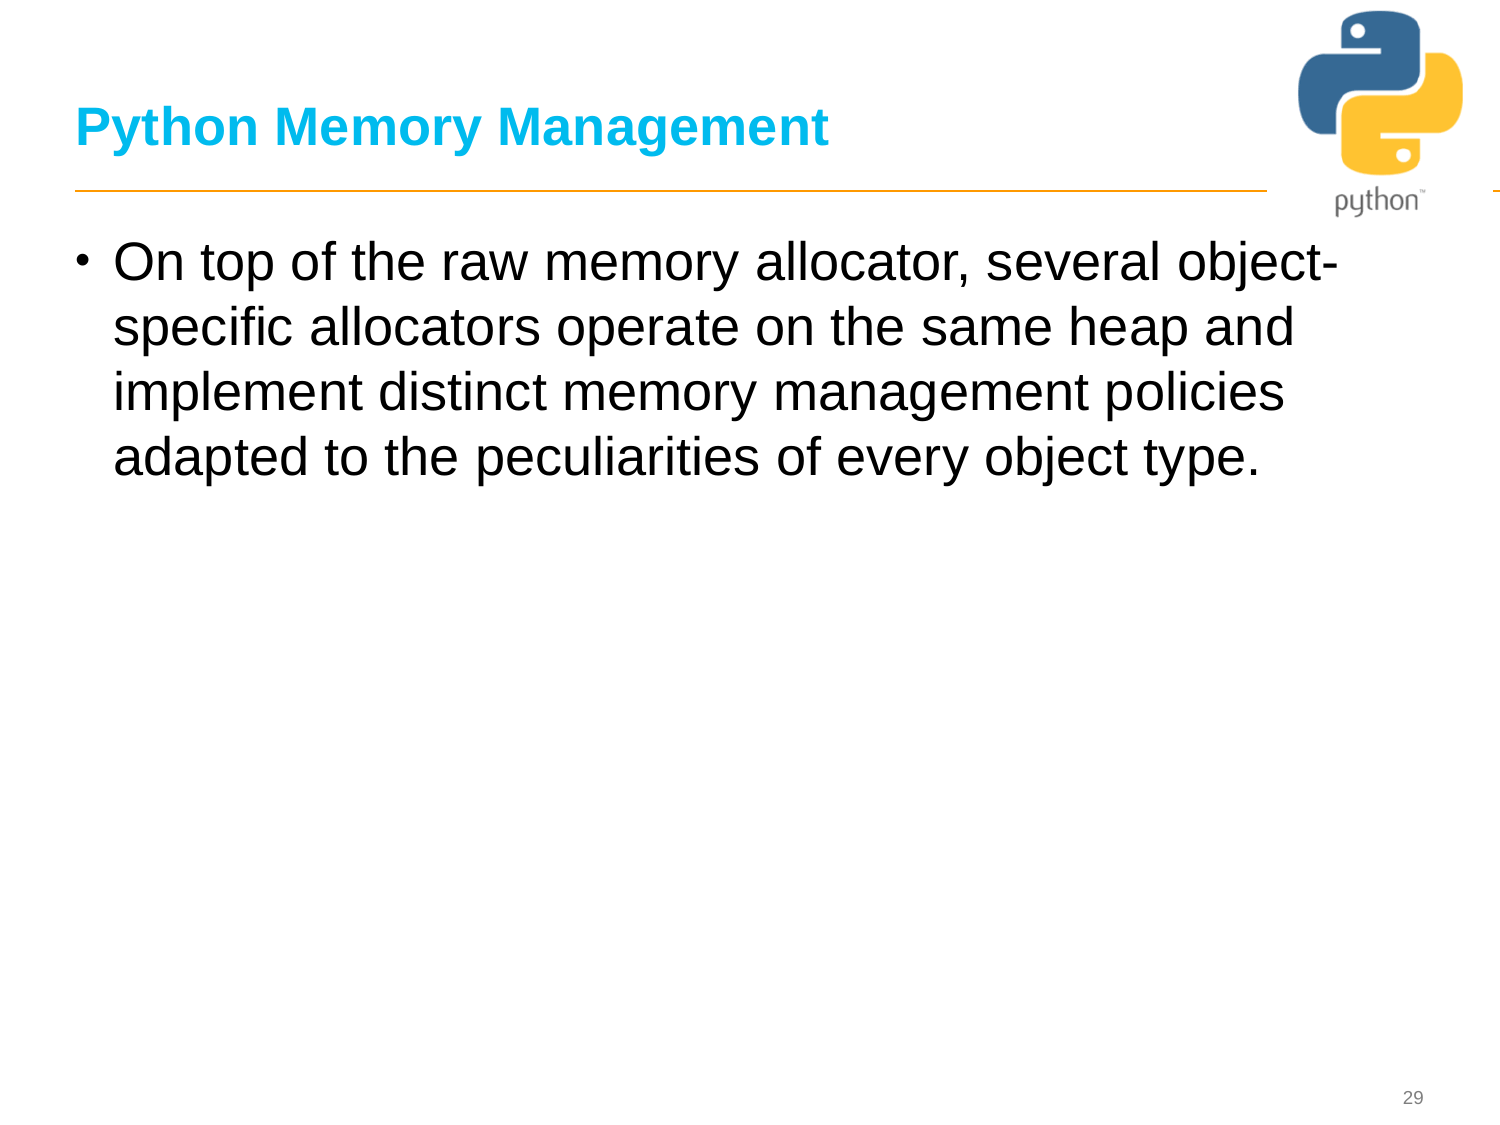

29
# Python Memory Management
On top of the raw memory allocator, several object-specific allocators operate on the same heap and implement distinct memory management policies adapted to the peculiarities of every object type.